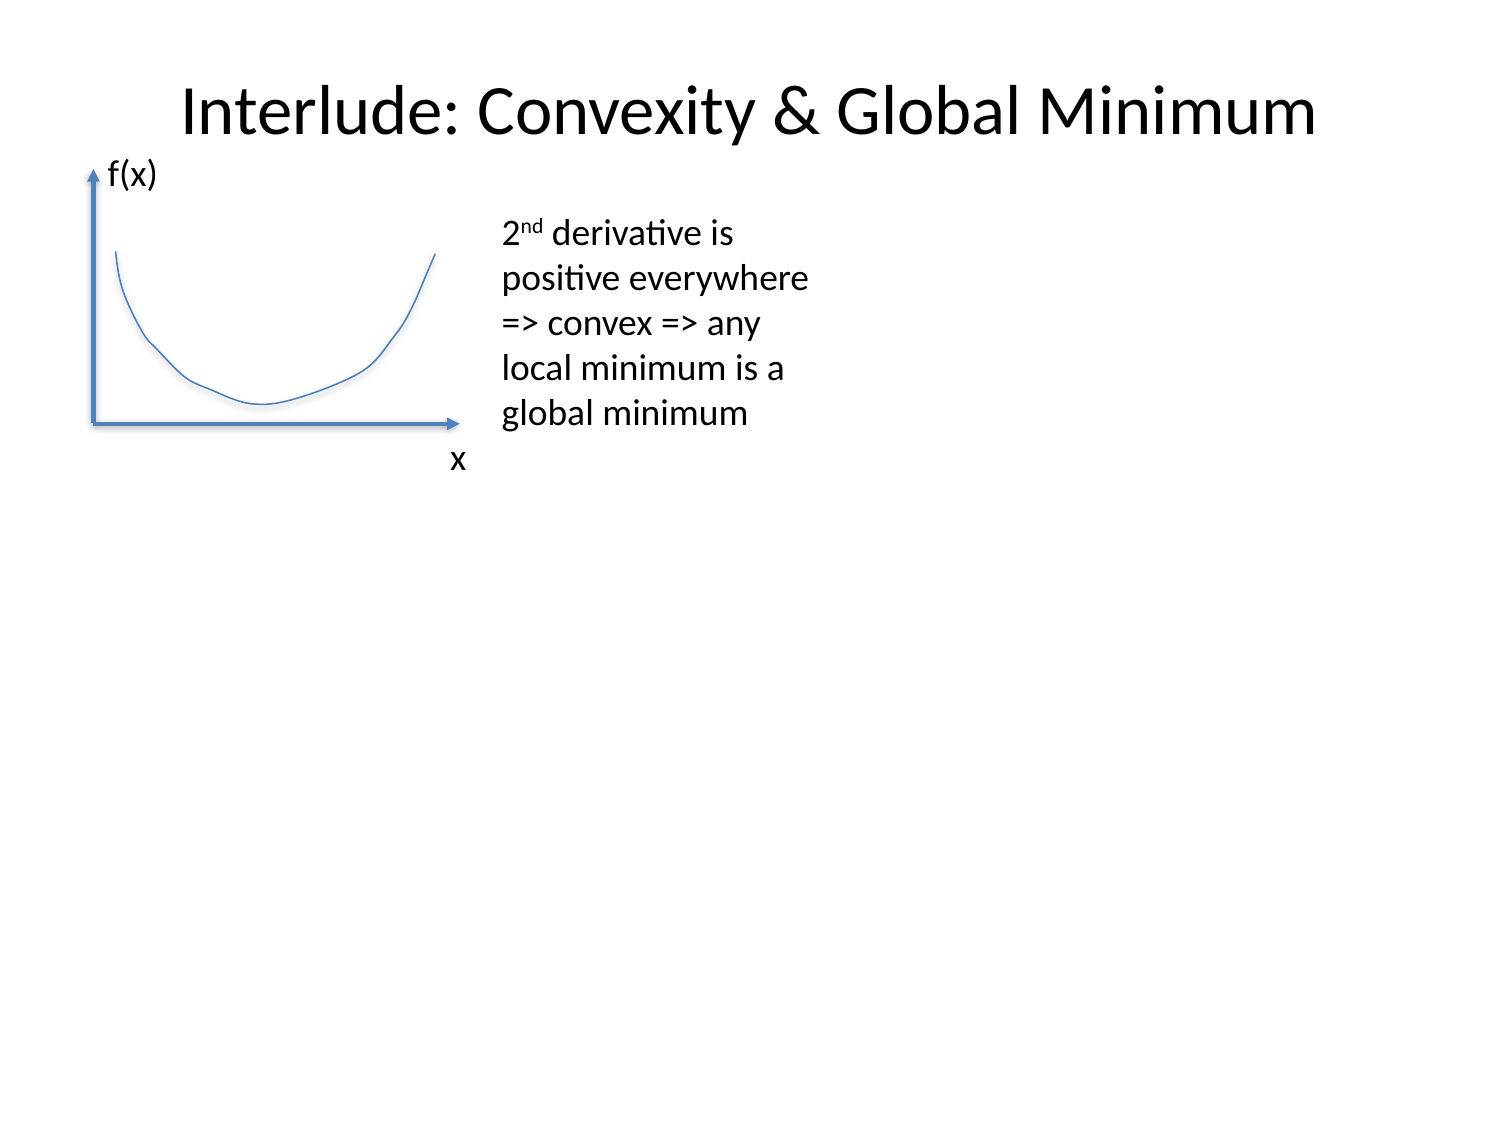

# Interlude: Convexity & Global Minimum
f(x)
2nd derivative is positive everywhere => convex => any local minimum is a global minimum

x